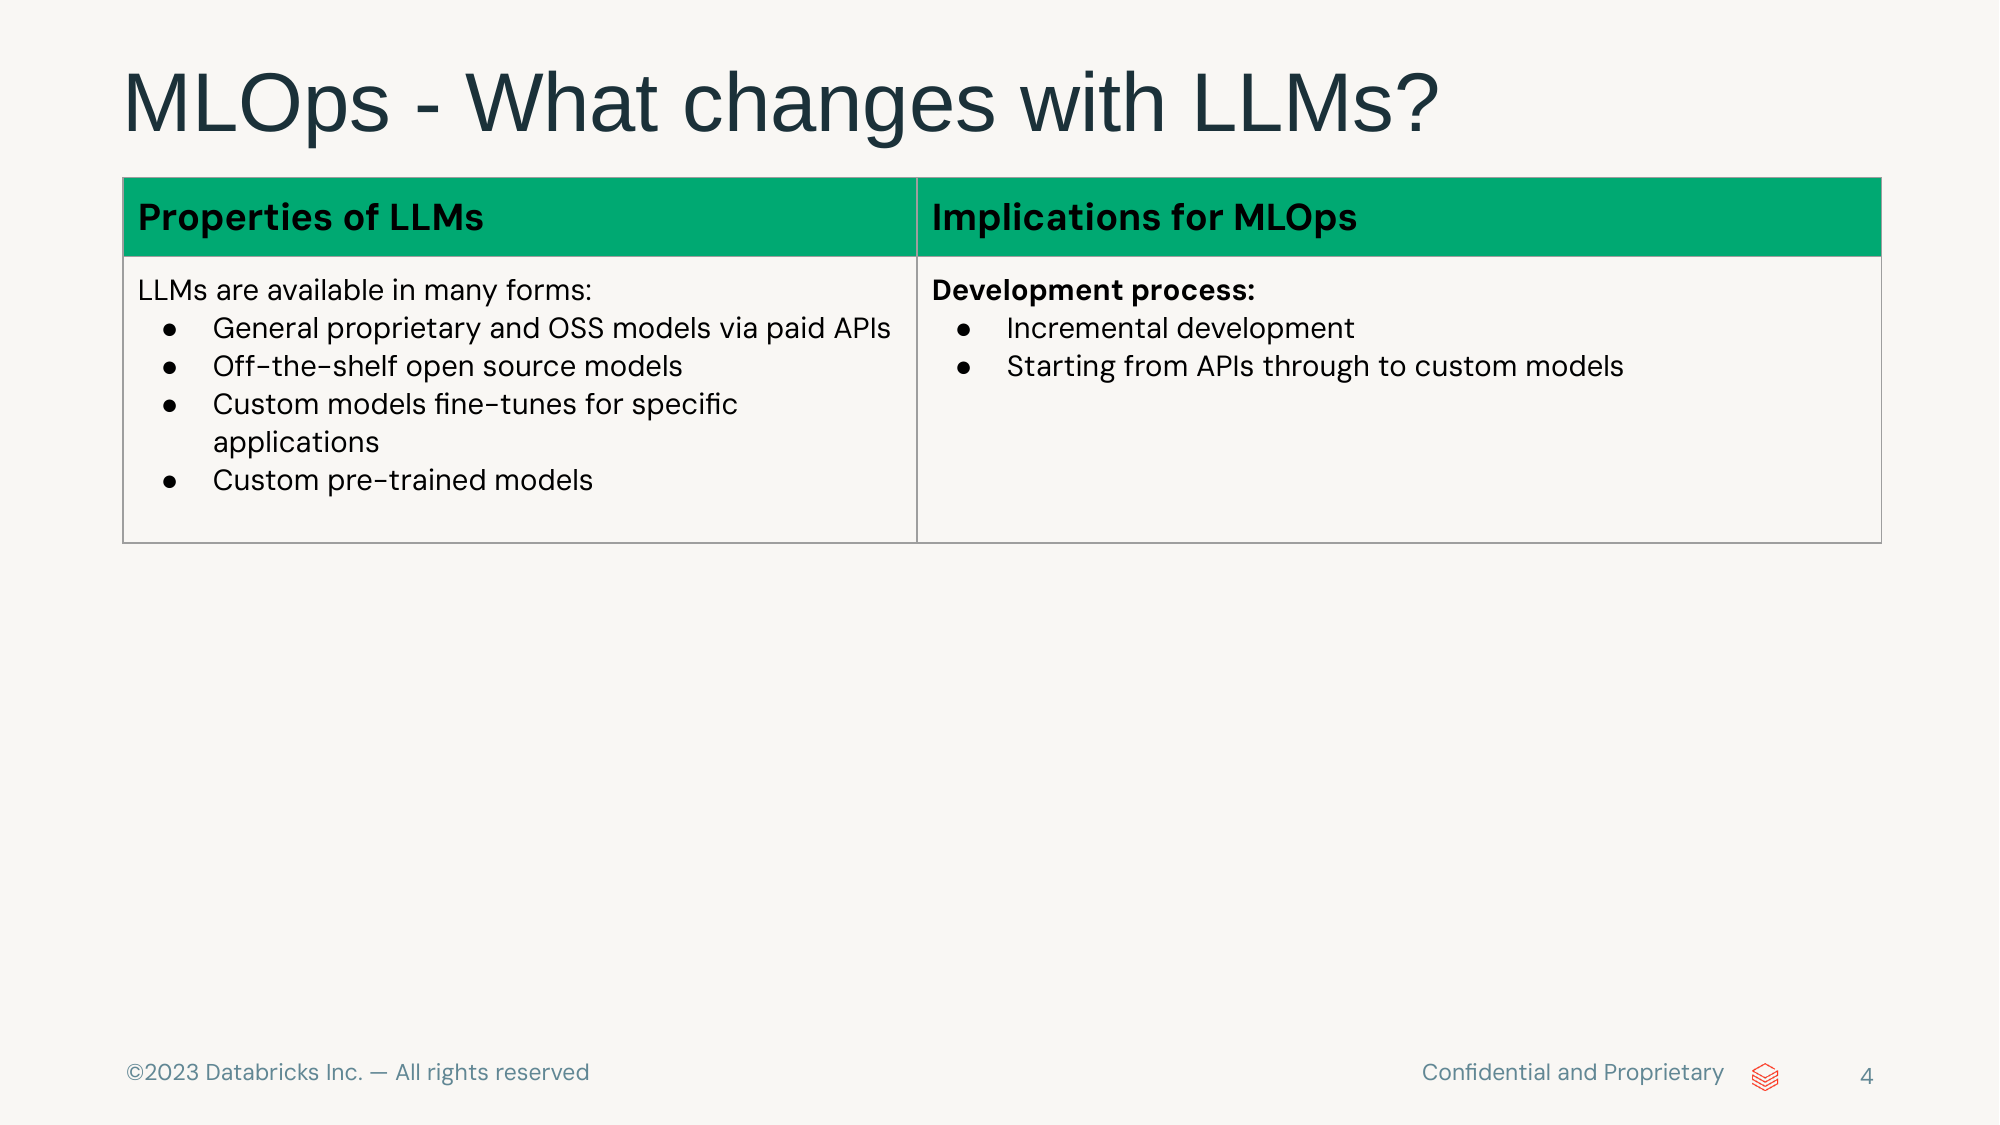

# MLOps - What changes with LLMs?
| Properties of LLMs | Implications for MLOps |
| --- | --- |
| LLMs are available in many forms: General proprietary and OSS models via paid APIs Off-the-shelf open source models Custom models fine-tunes for specific applications Custom pre-trained models | Development process: Incremental development Starting from APIs through to custom models |
4